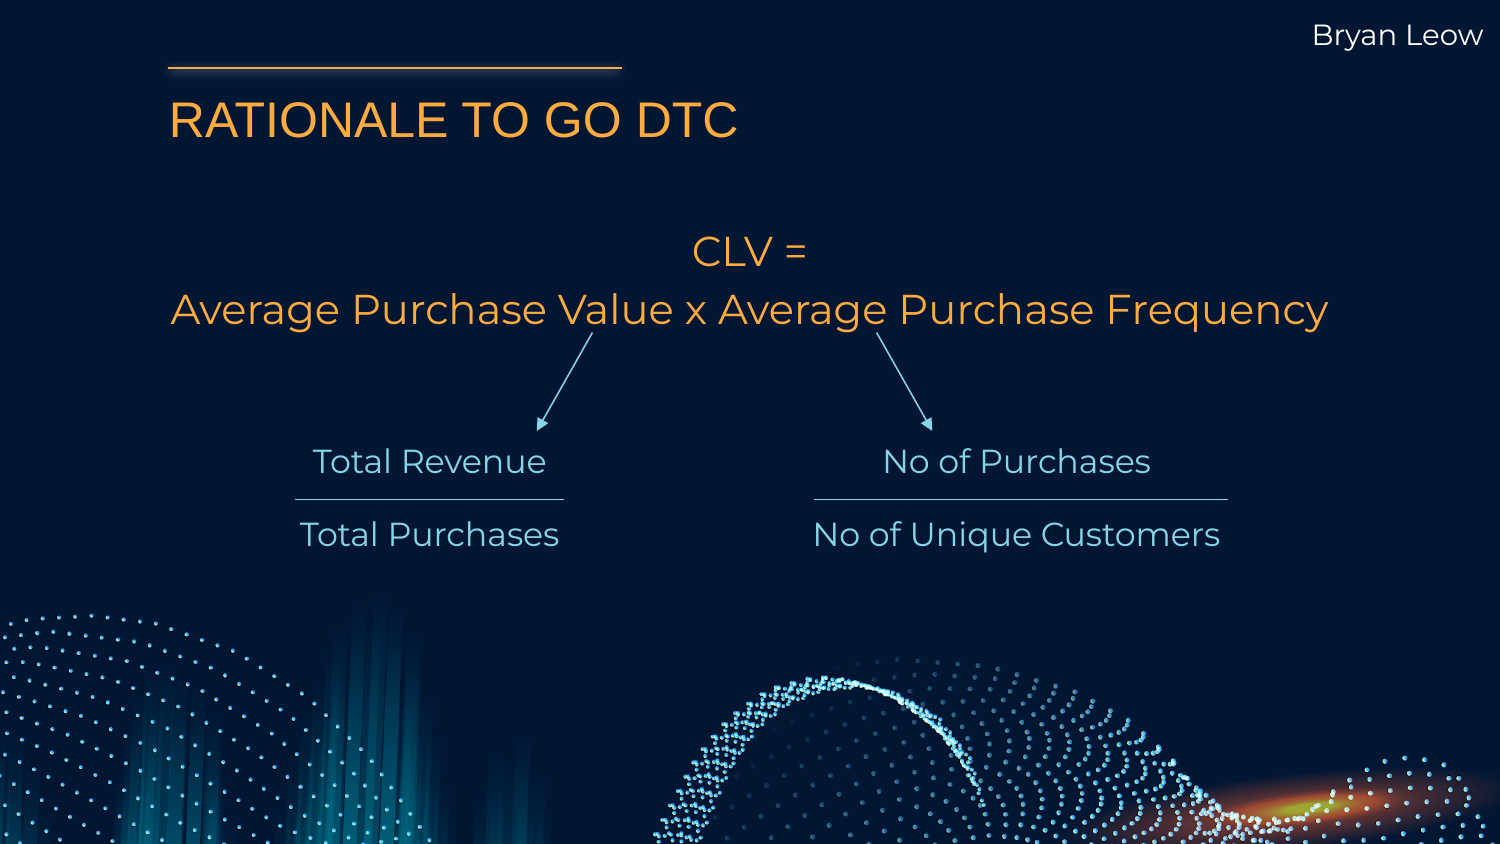

Bryan Leow
# RATIONALE TO GO DTC
CLV =
Average Purchase Value x Average Purchase Frequency

Total Revenue
Total Purchases
No of Purchases
No of Unique Customers